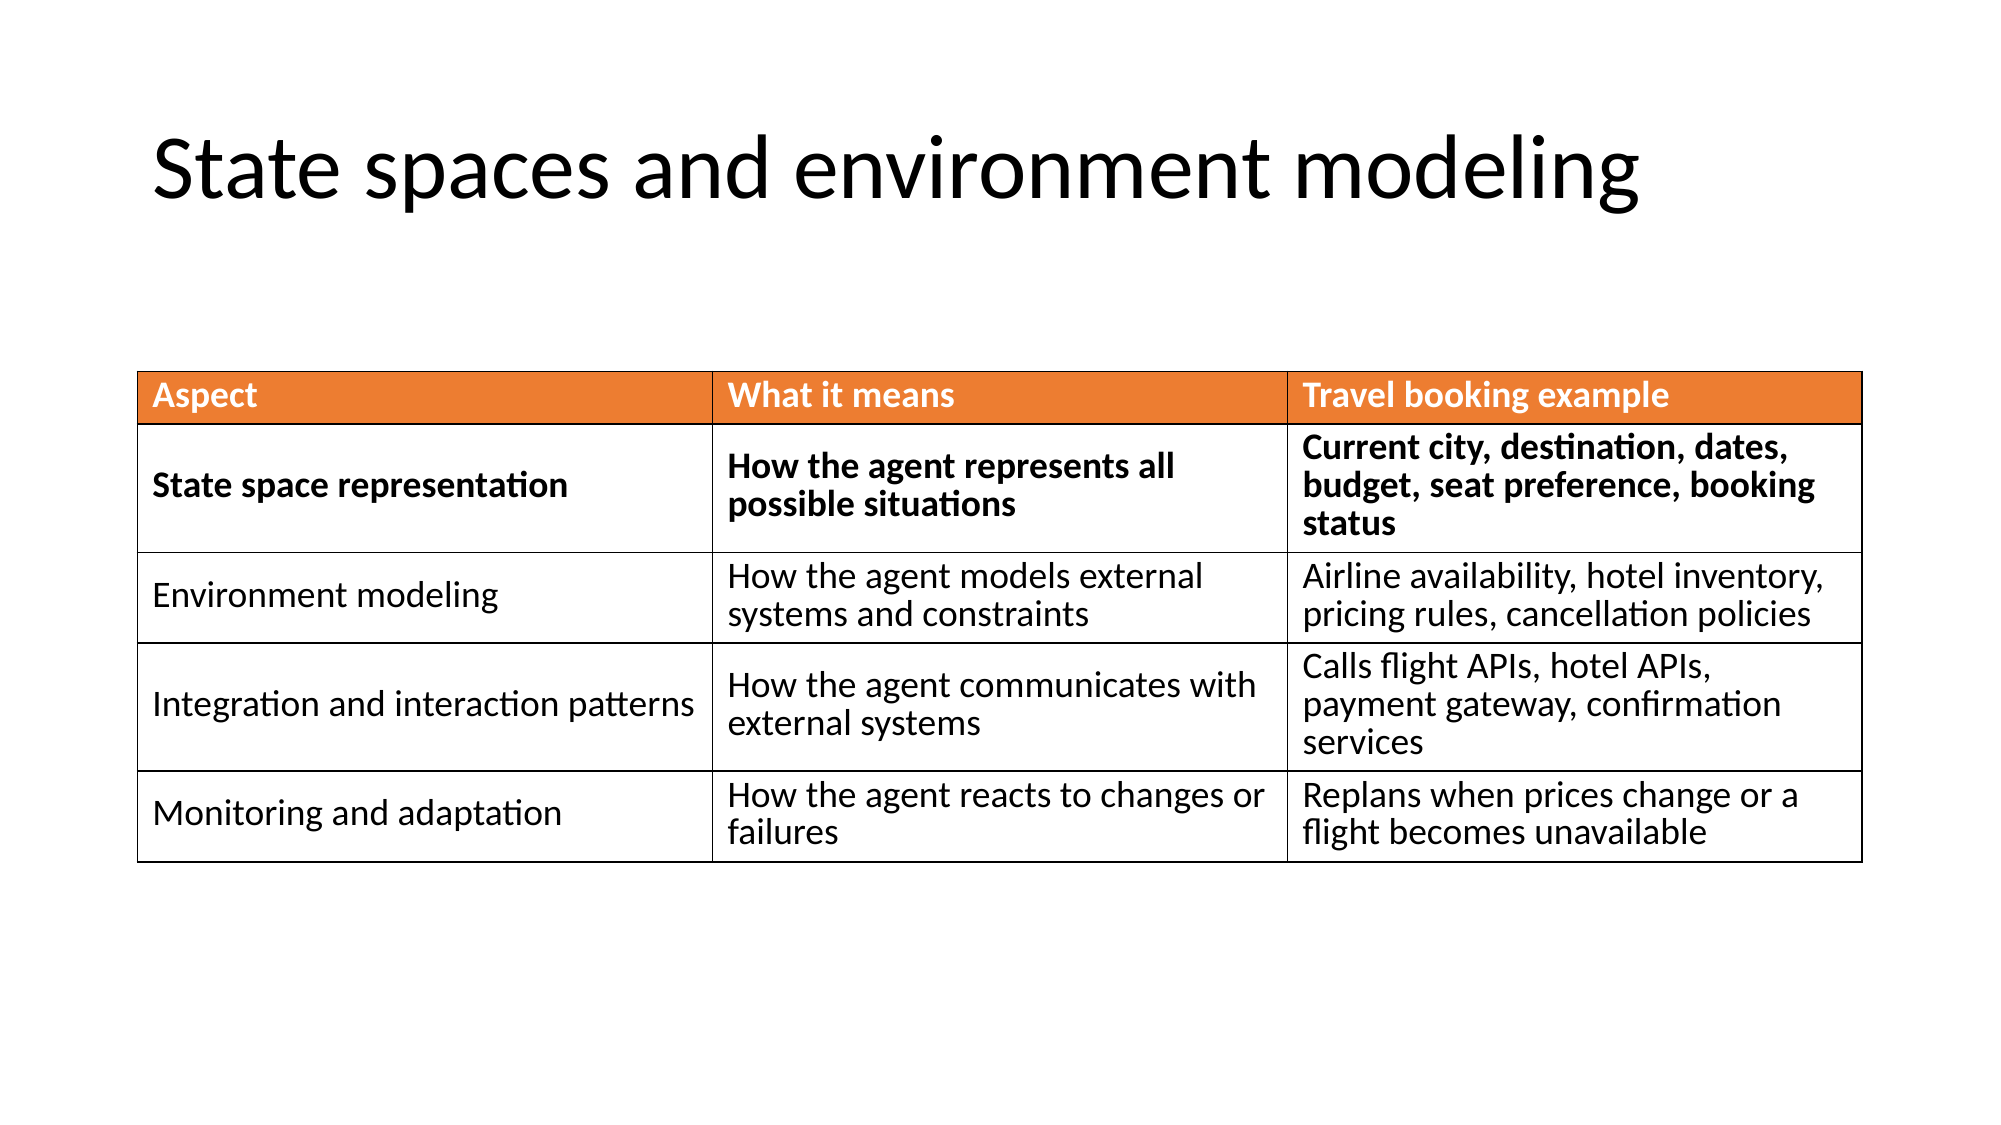

# State spaces and environment modeling
| Aspect | What it means | Travel booking example |
| --- | --- | --- |
| State space representation | How the agent represents all possible situations | Current city, destination, dates, budget, seat preference, booking status |
| Environment modeling | How the agent models external systems and constraints | Airline availability, hotel inventory, pricing rules, cancellation policies |
| Integration and interaction patterns | How the agent communicates with external systems | Calls flight APIs, hotel APIs, payment gateway, confirmation services |
| Monitoring and adaptation | How the agent reacts to changes or failures | Replans when prices change or a flight becomes unavailable |